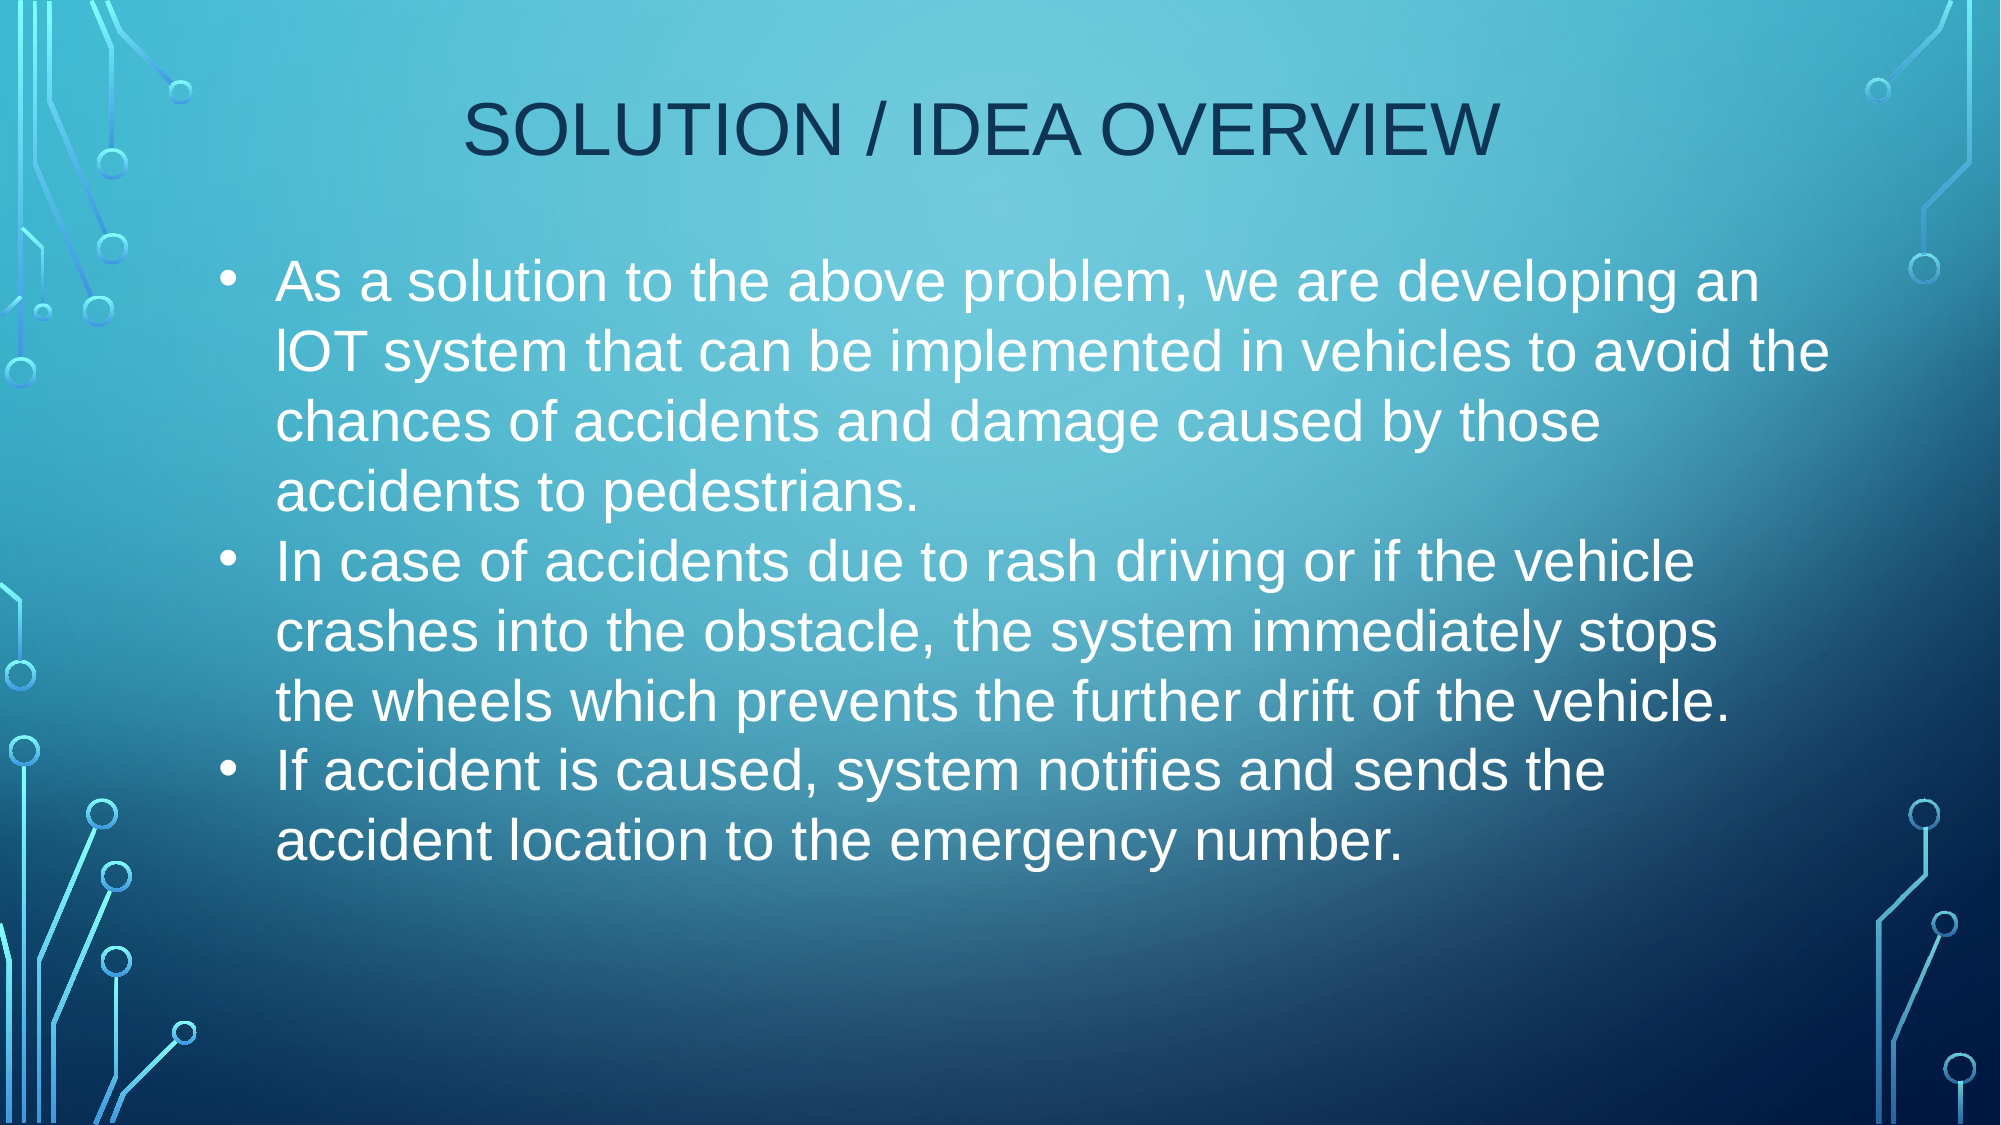

# Solution / idea overview
As a solution to the above problem, we are developing an lOT system that can be implemented in vehicles to avoid the chances of accidents and damage caused by those accidents to pedestrians.
In case of accidents due to rash driving or if the vehicle crashes into the obstacle, the system immediately stops the wheels which prevents the further drift of the vehicle.
If accident is caused, system notifies and sends the accident location to the emergency number.